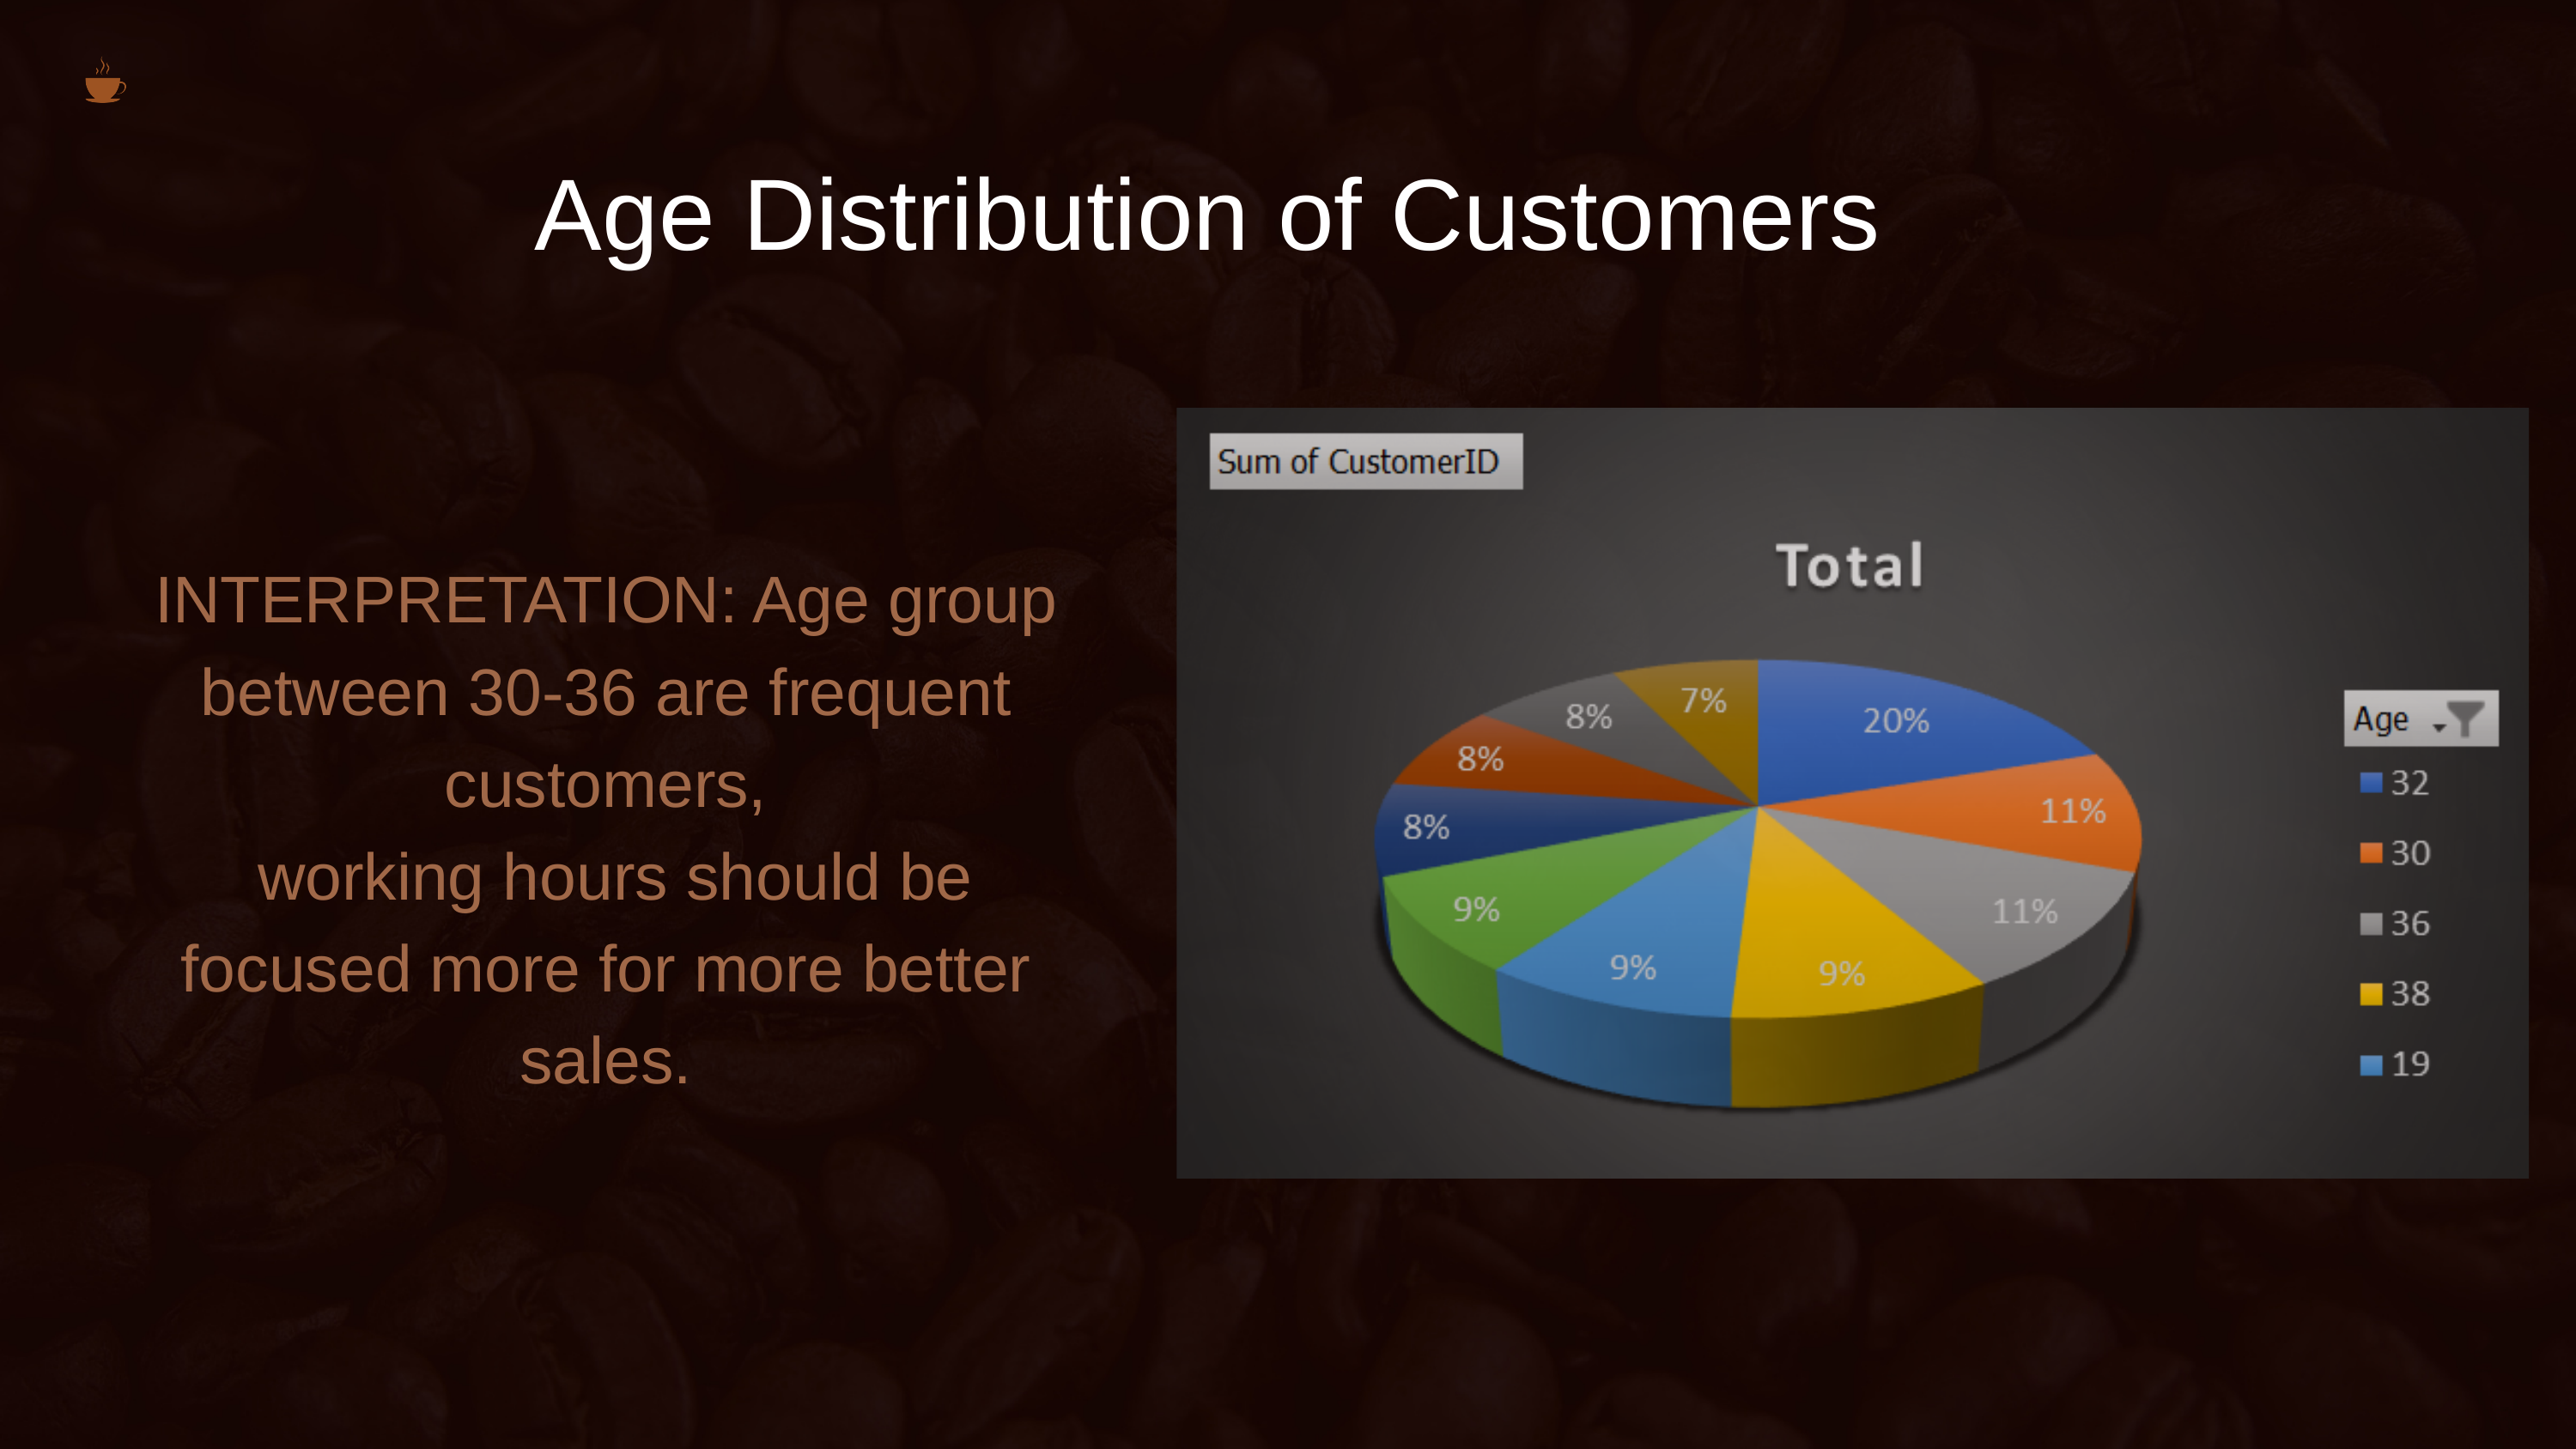

Age Distribution of Customers

INTERPRETATION: Age group between 30-36 are frequent customers,
 working hours should be focused more for more better sales.